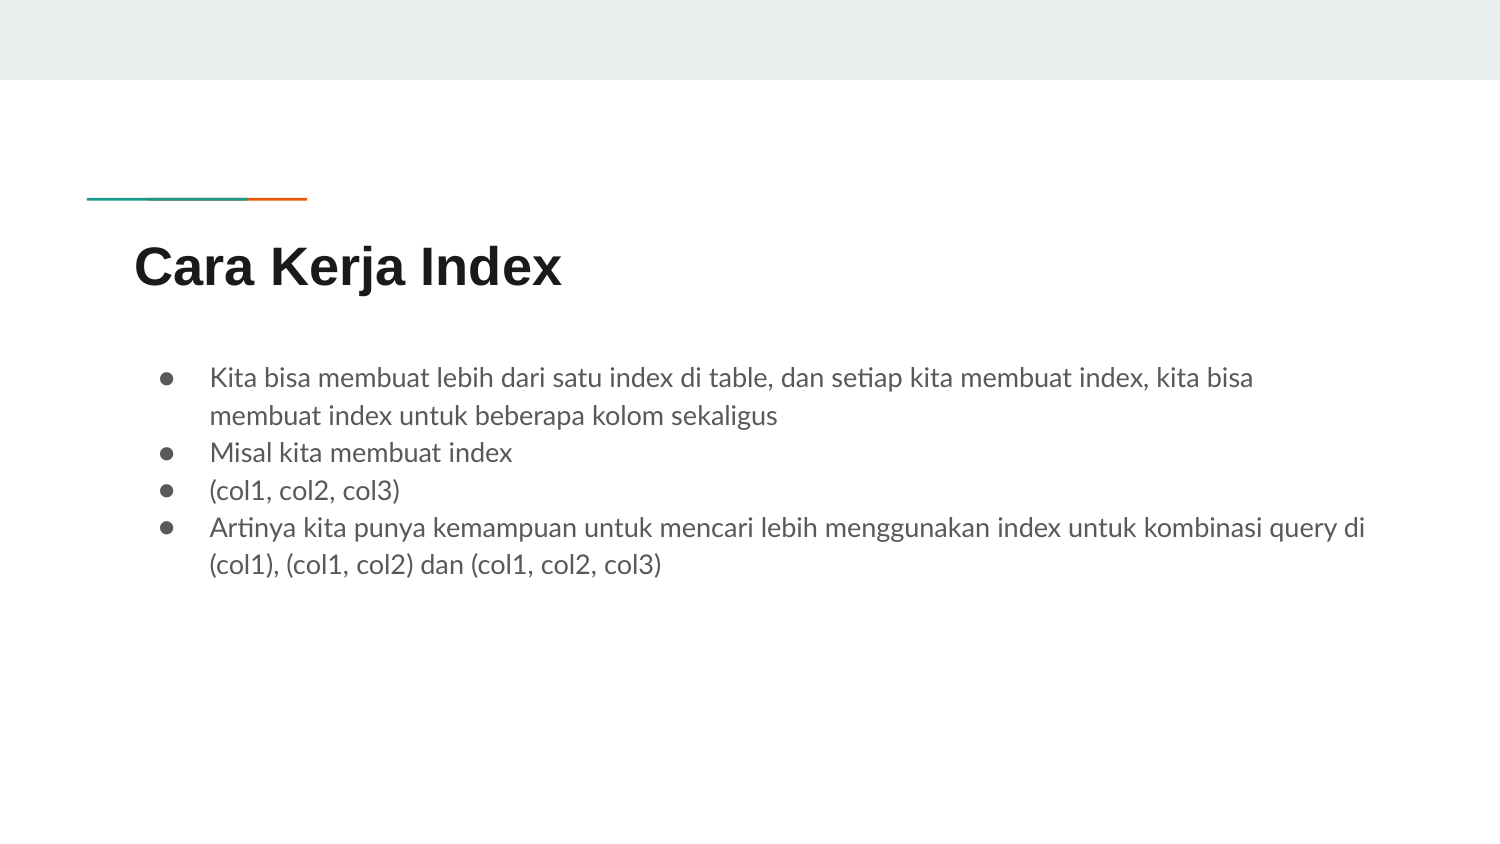

# Cara Kerja Index
Kita bisa membuat lebih dari satu index di table, dan setiap kita membuat index, kita bisa membuat index untuk beberapa kolom sekaligus
Misal kita membuat index
(col1, col2, col3)
Artinya kita punya kemampuan untuk mencari lebih menggunakan index untuk kombinasi query di (col1), (col1, col2) dan (col1, col2, col3)